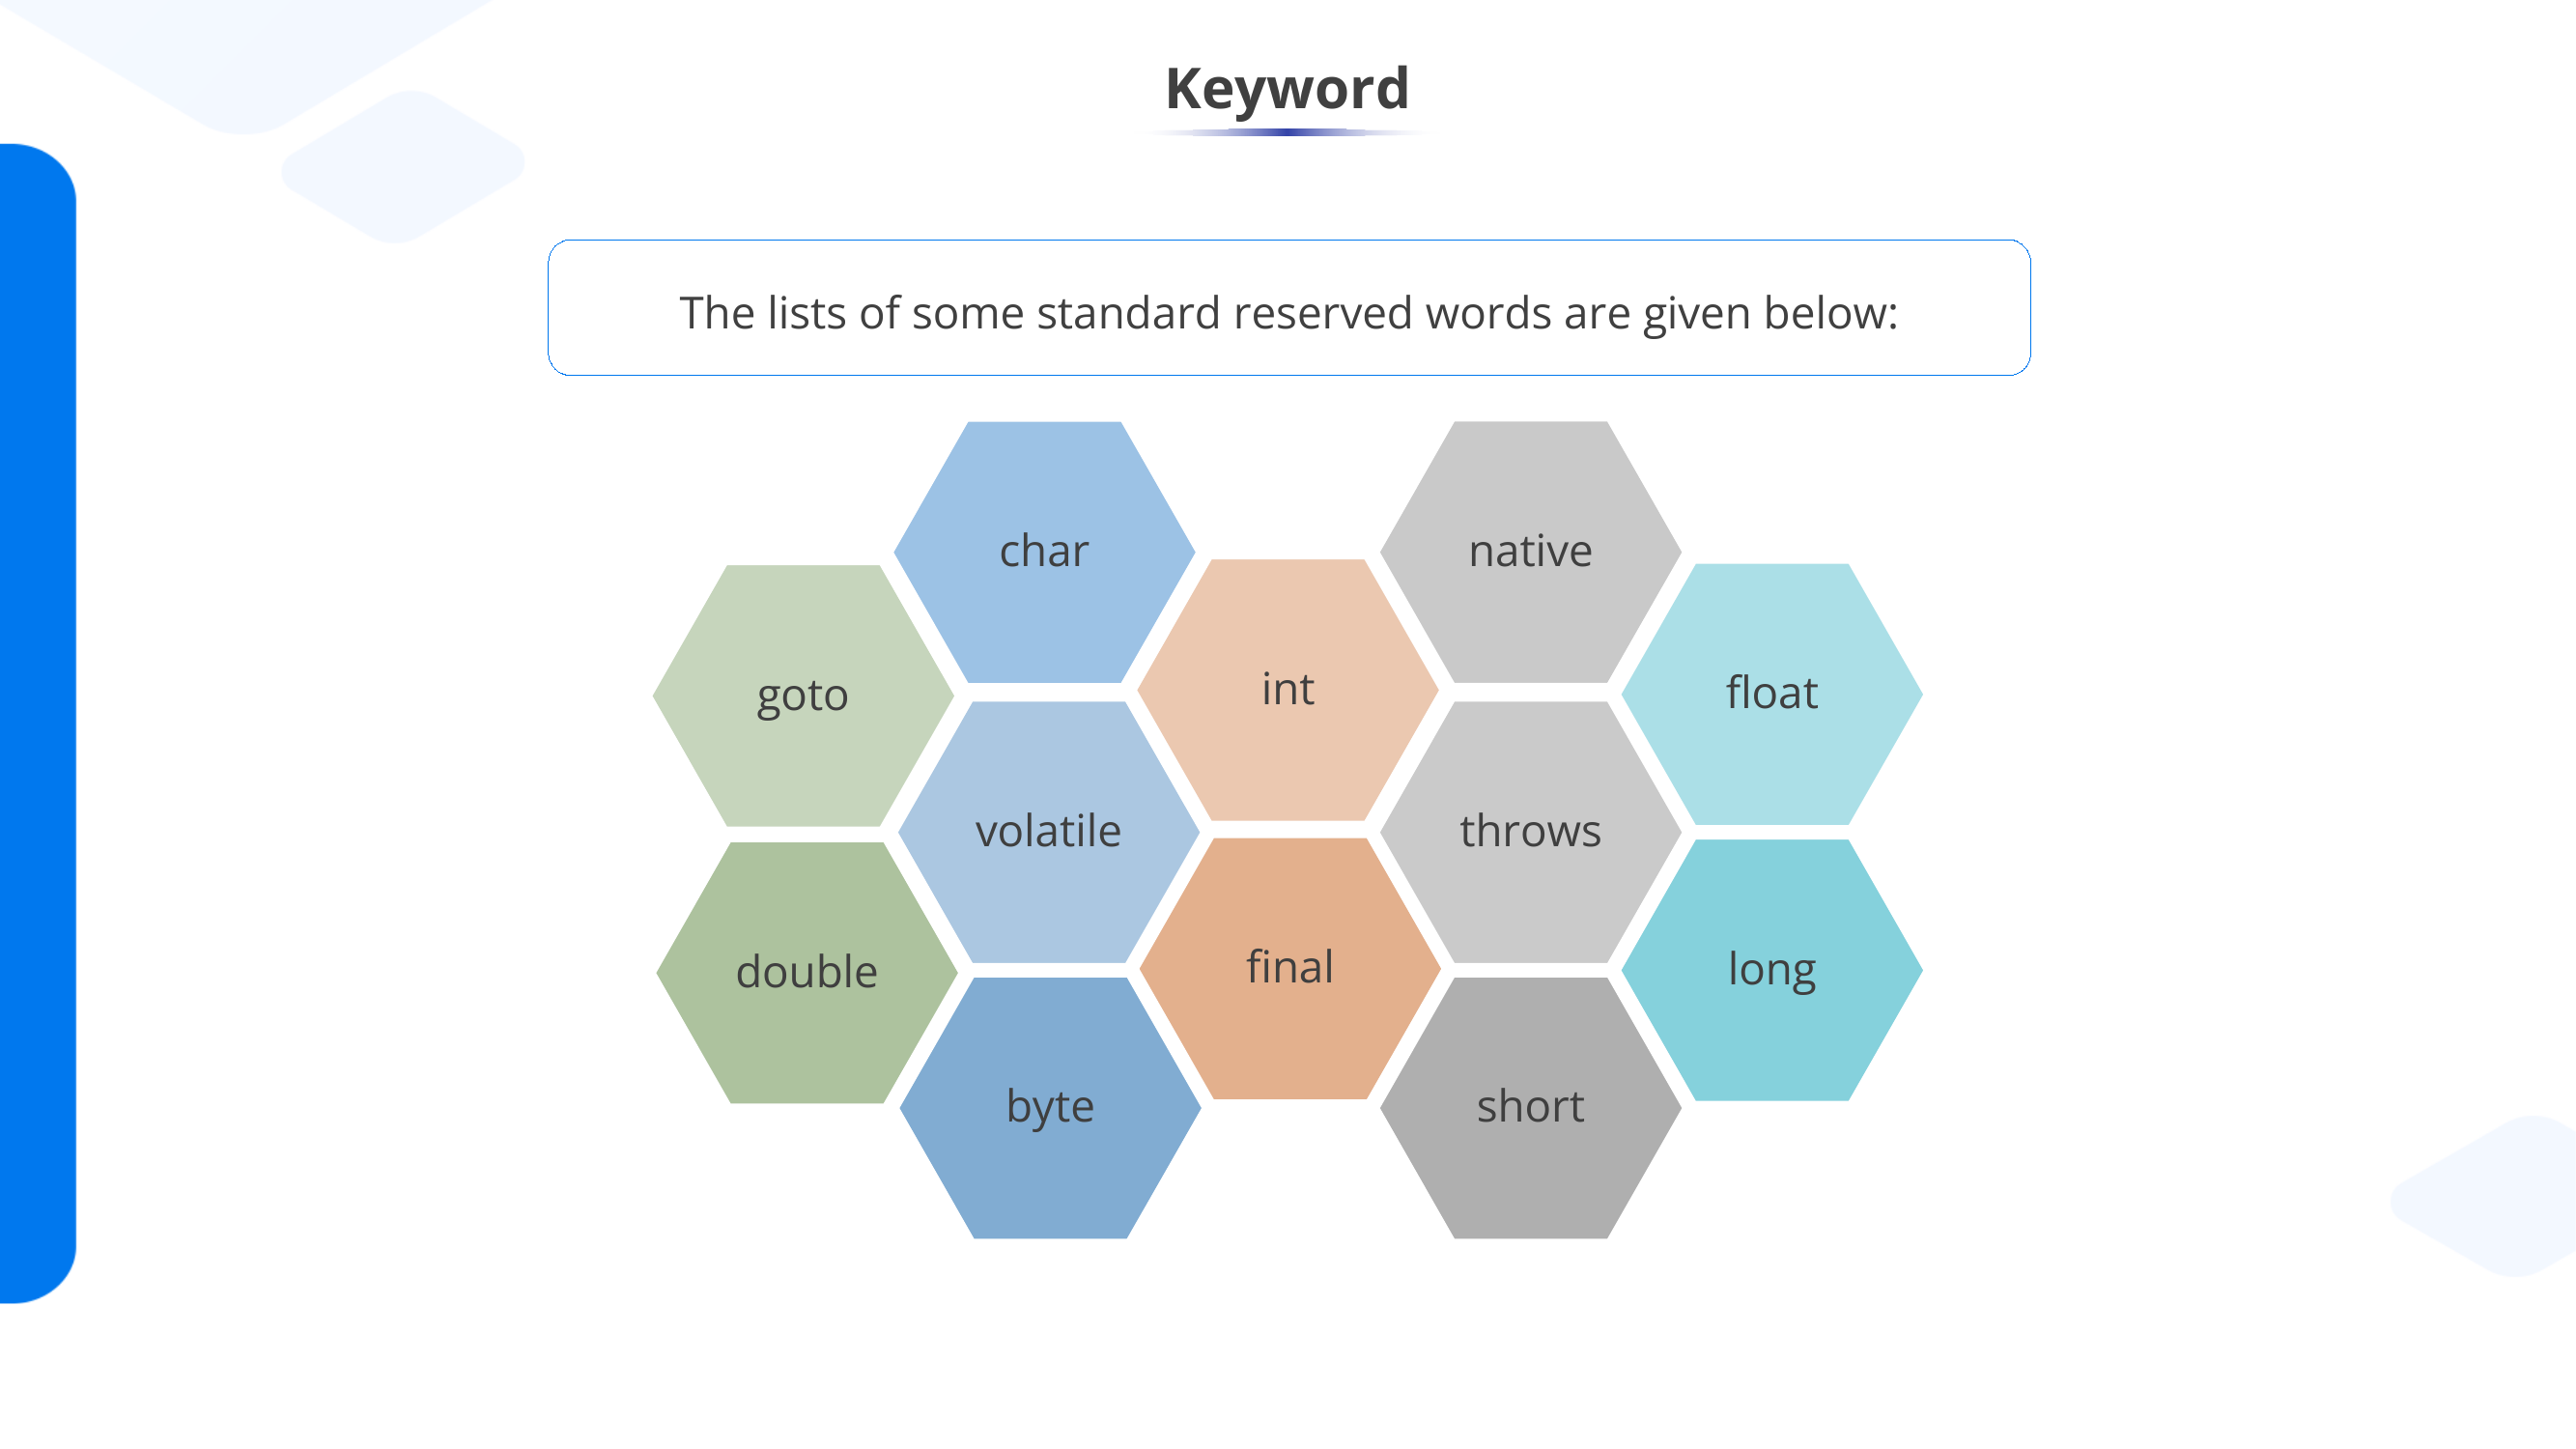

# Keyword

The lists of some standard reserved words are given below:
native
char
int
float
goto
volatile
throws
final
long
double
byte
short